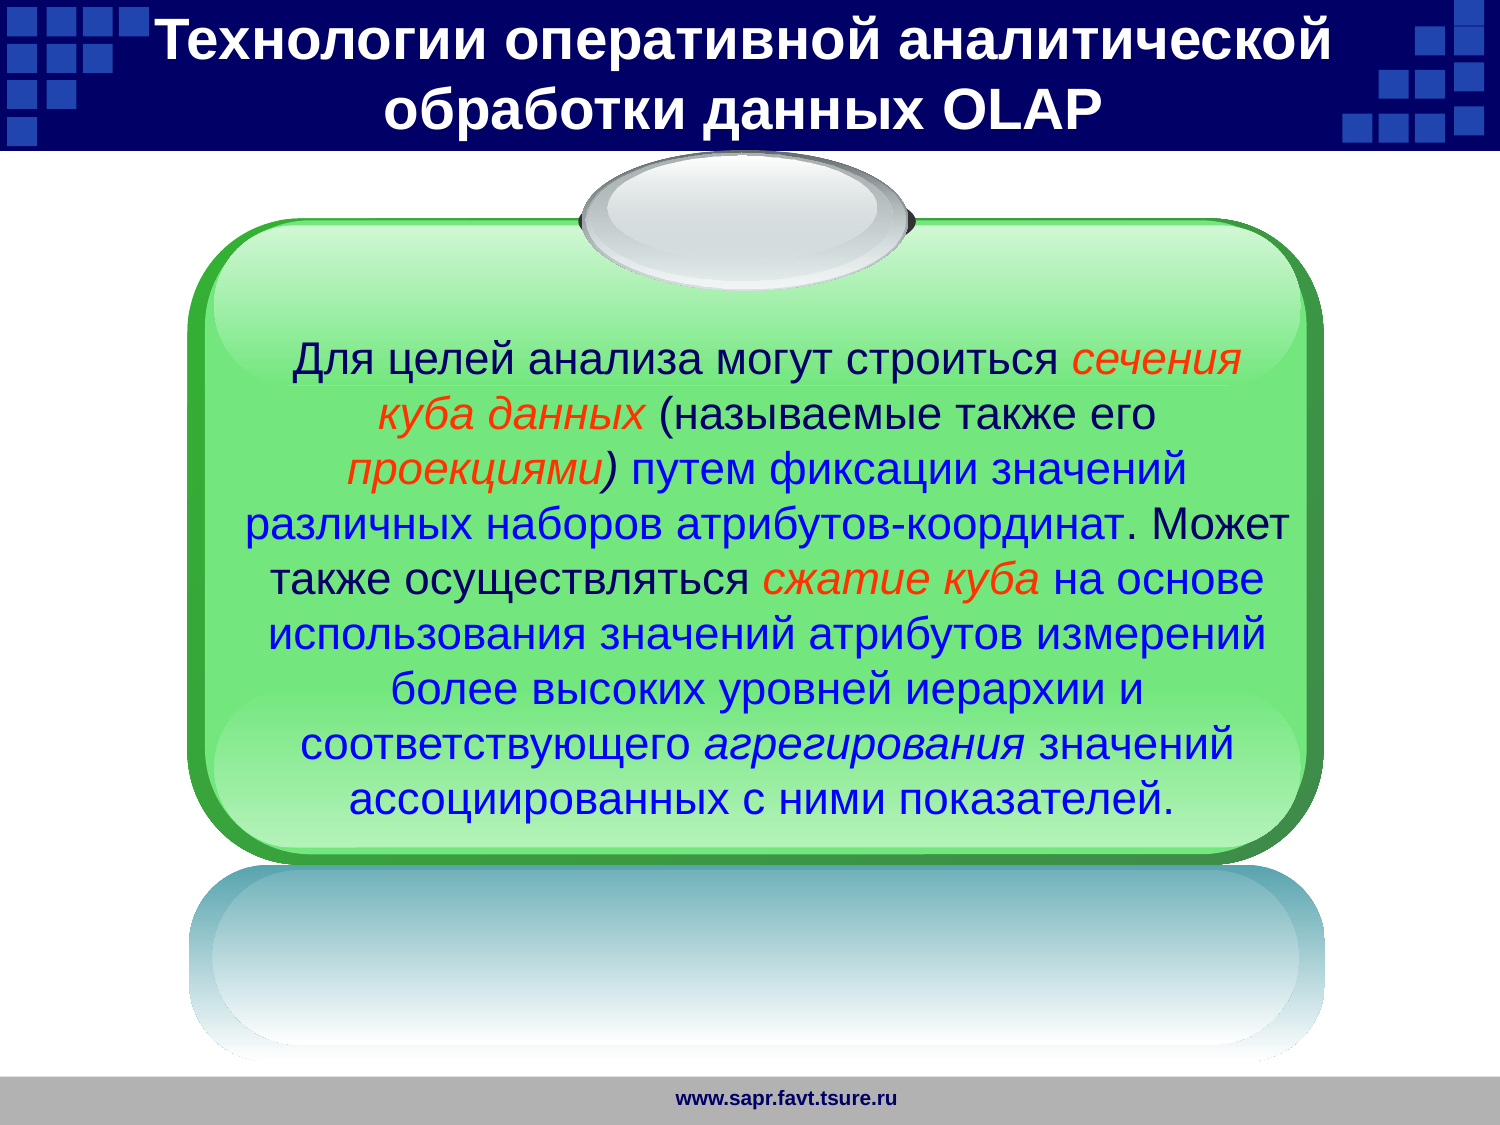

Технологии оперативной аналитической обработки данных OLAP

Для целей анализа могут строиться сечения куба данных (называемые также его проекциями) путем фиксации значений различных наборов атрибутов-координат. Может также осуществляться сжатие куба на основе использования значений атрибутов измерений более высоких уровней иерархии и соответствующего агрегирования значений ассоциированных с ними показателей.

www.sapr.favt.tsure.ru